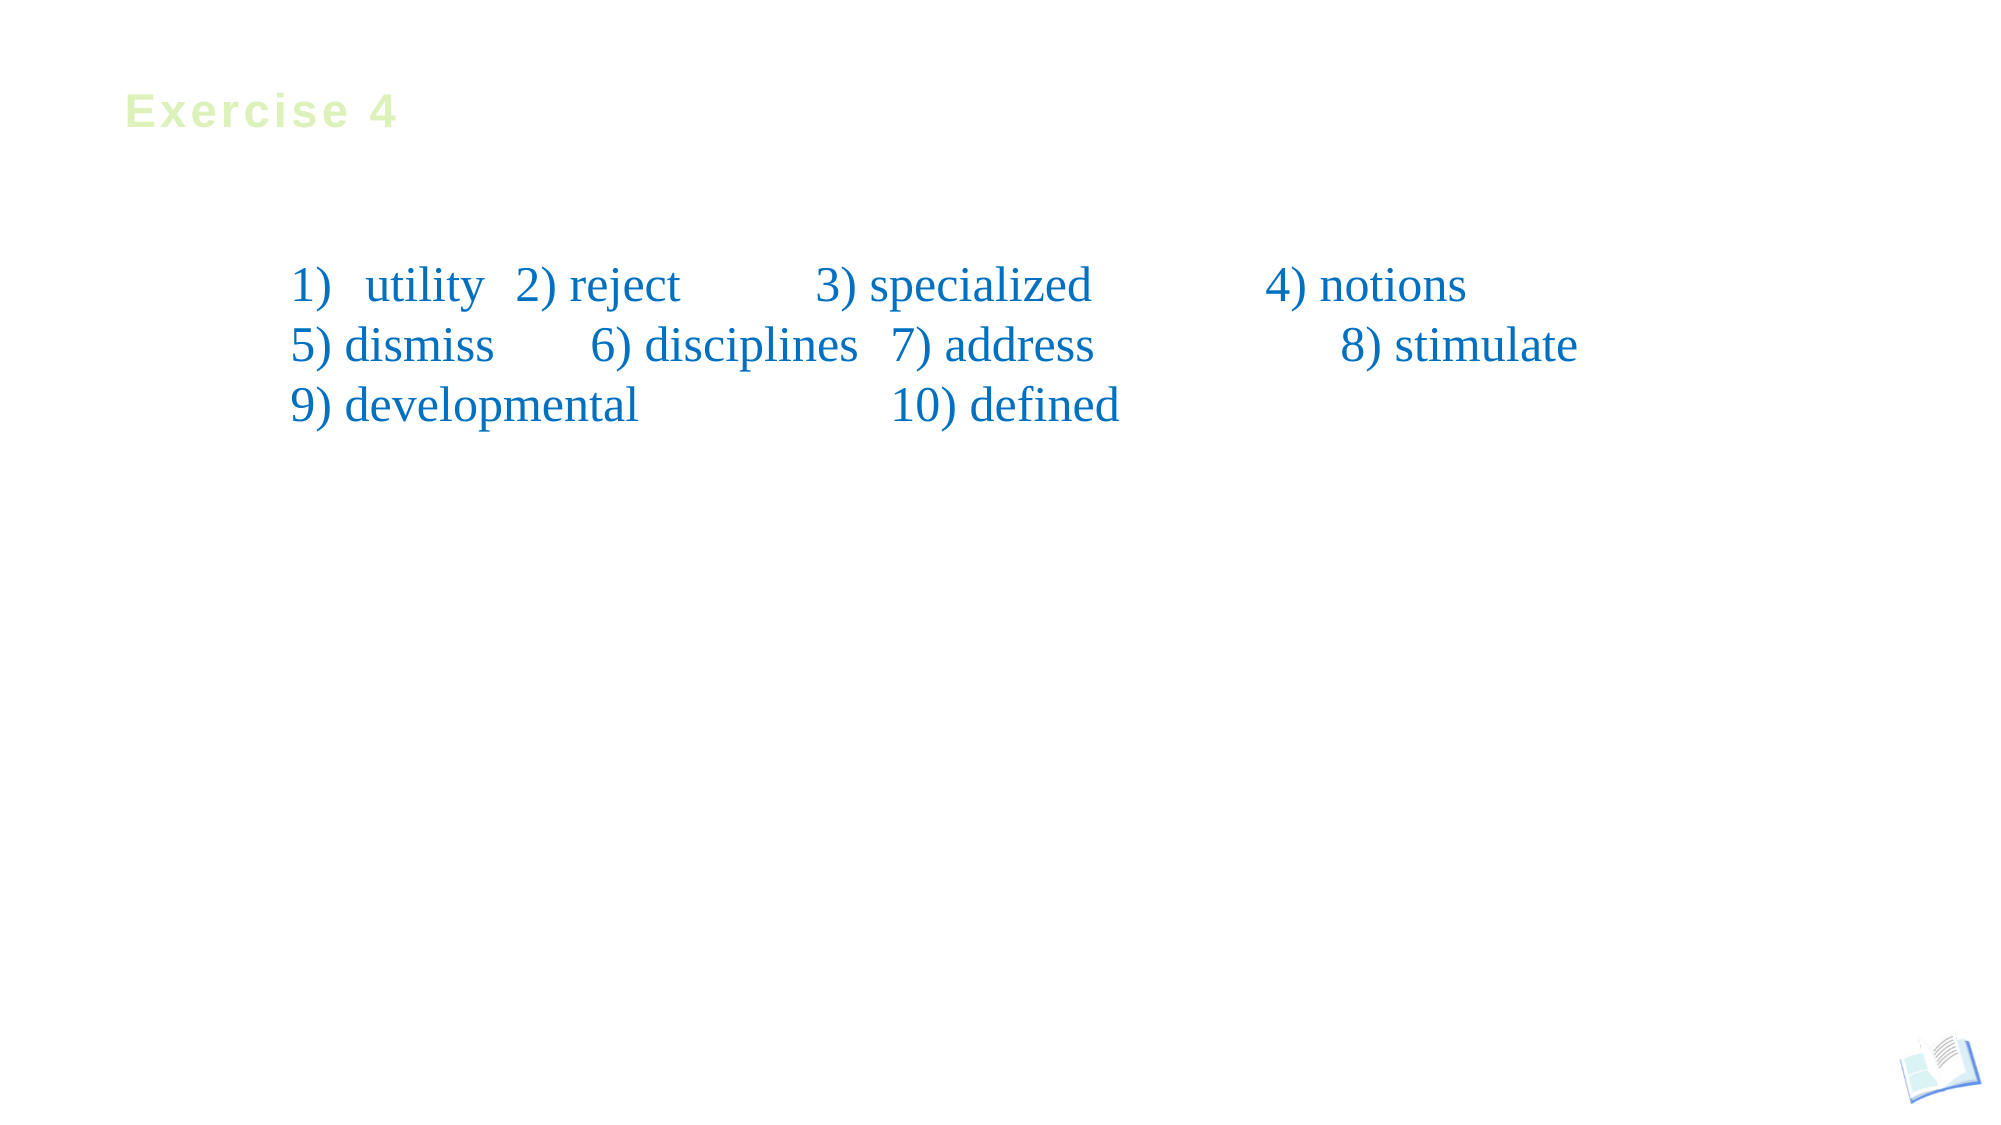

# Exercise 4
utility	2) reject	3) specialized		4) notions
5) dismiss	6) disciplines	7) address		8) stimulate
9) developmental		10) defined